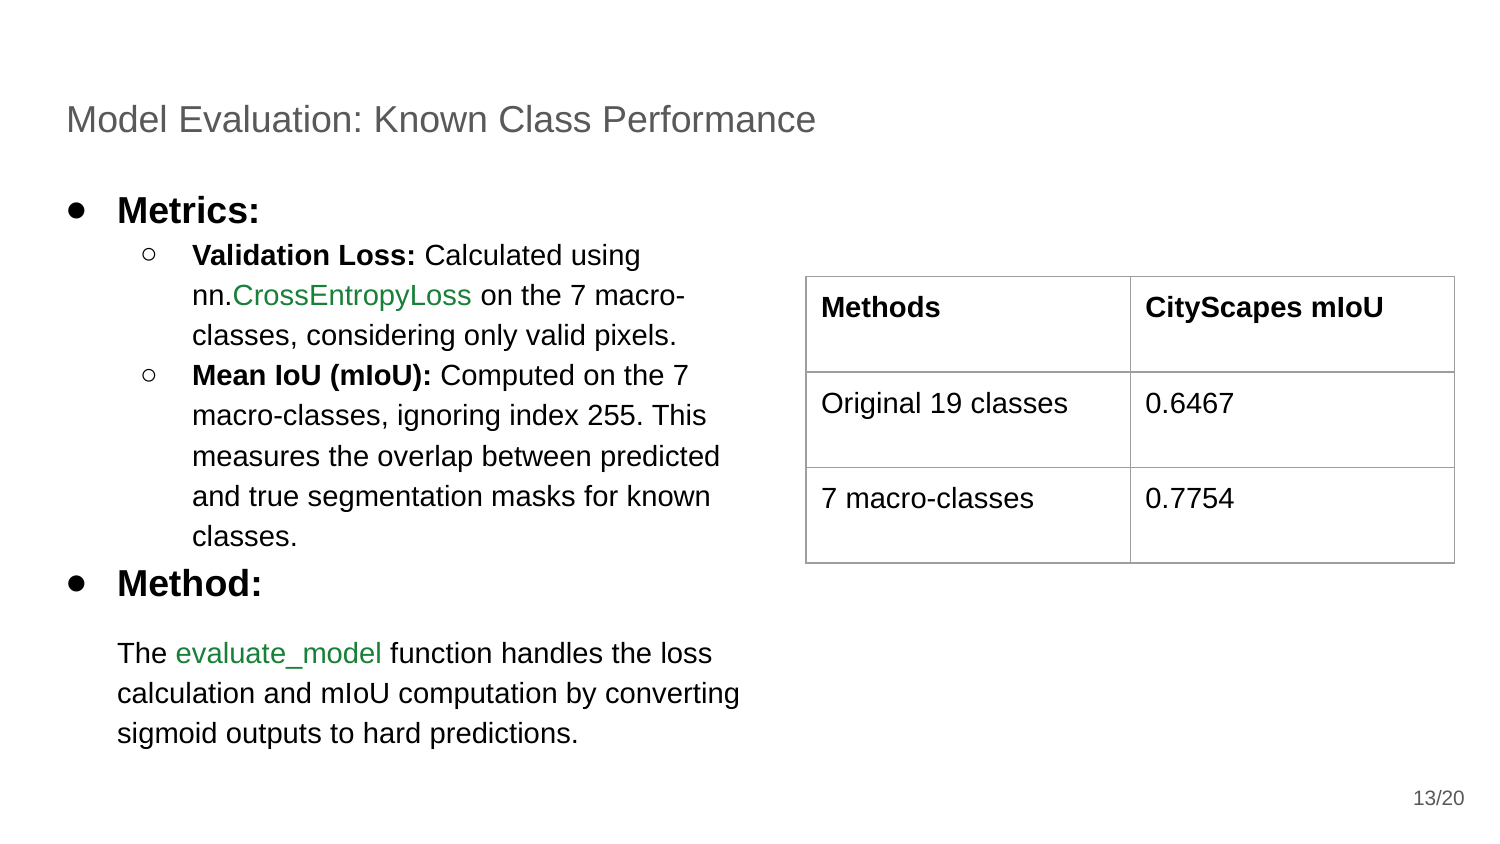

# Model Evaluation: Known Class Performance
Metrics:
Validation Loss: Calculated using nn.CrossEntropyLoss on the 7 macro-classes, considering only valid pixels.
Mean IoU (mIoU): Computed on the 7 macro-classes, ignoring index 255. This measures the overlap between predicted and true segmentation masks for known classes.
Method:
The evaluate_model function handles the loss calculation and mIoU computation by converting sigmoid outputs to hard predictions.

| Methods | CityScapes mIoU |
| --- | --- |
| Original 19 classes | 0.6467 |
| 7 macro-classes | 0.7754 |
13/20